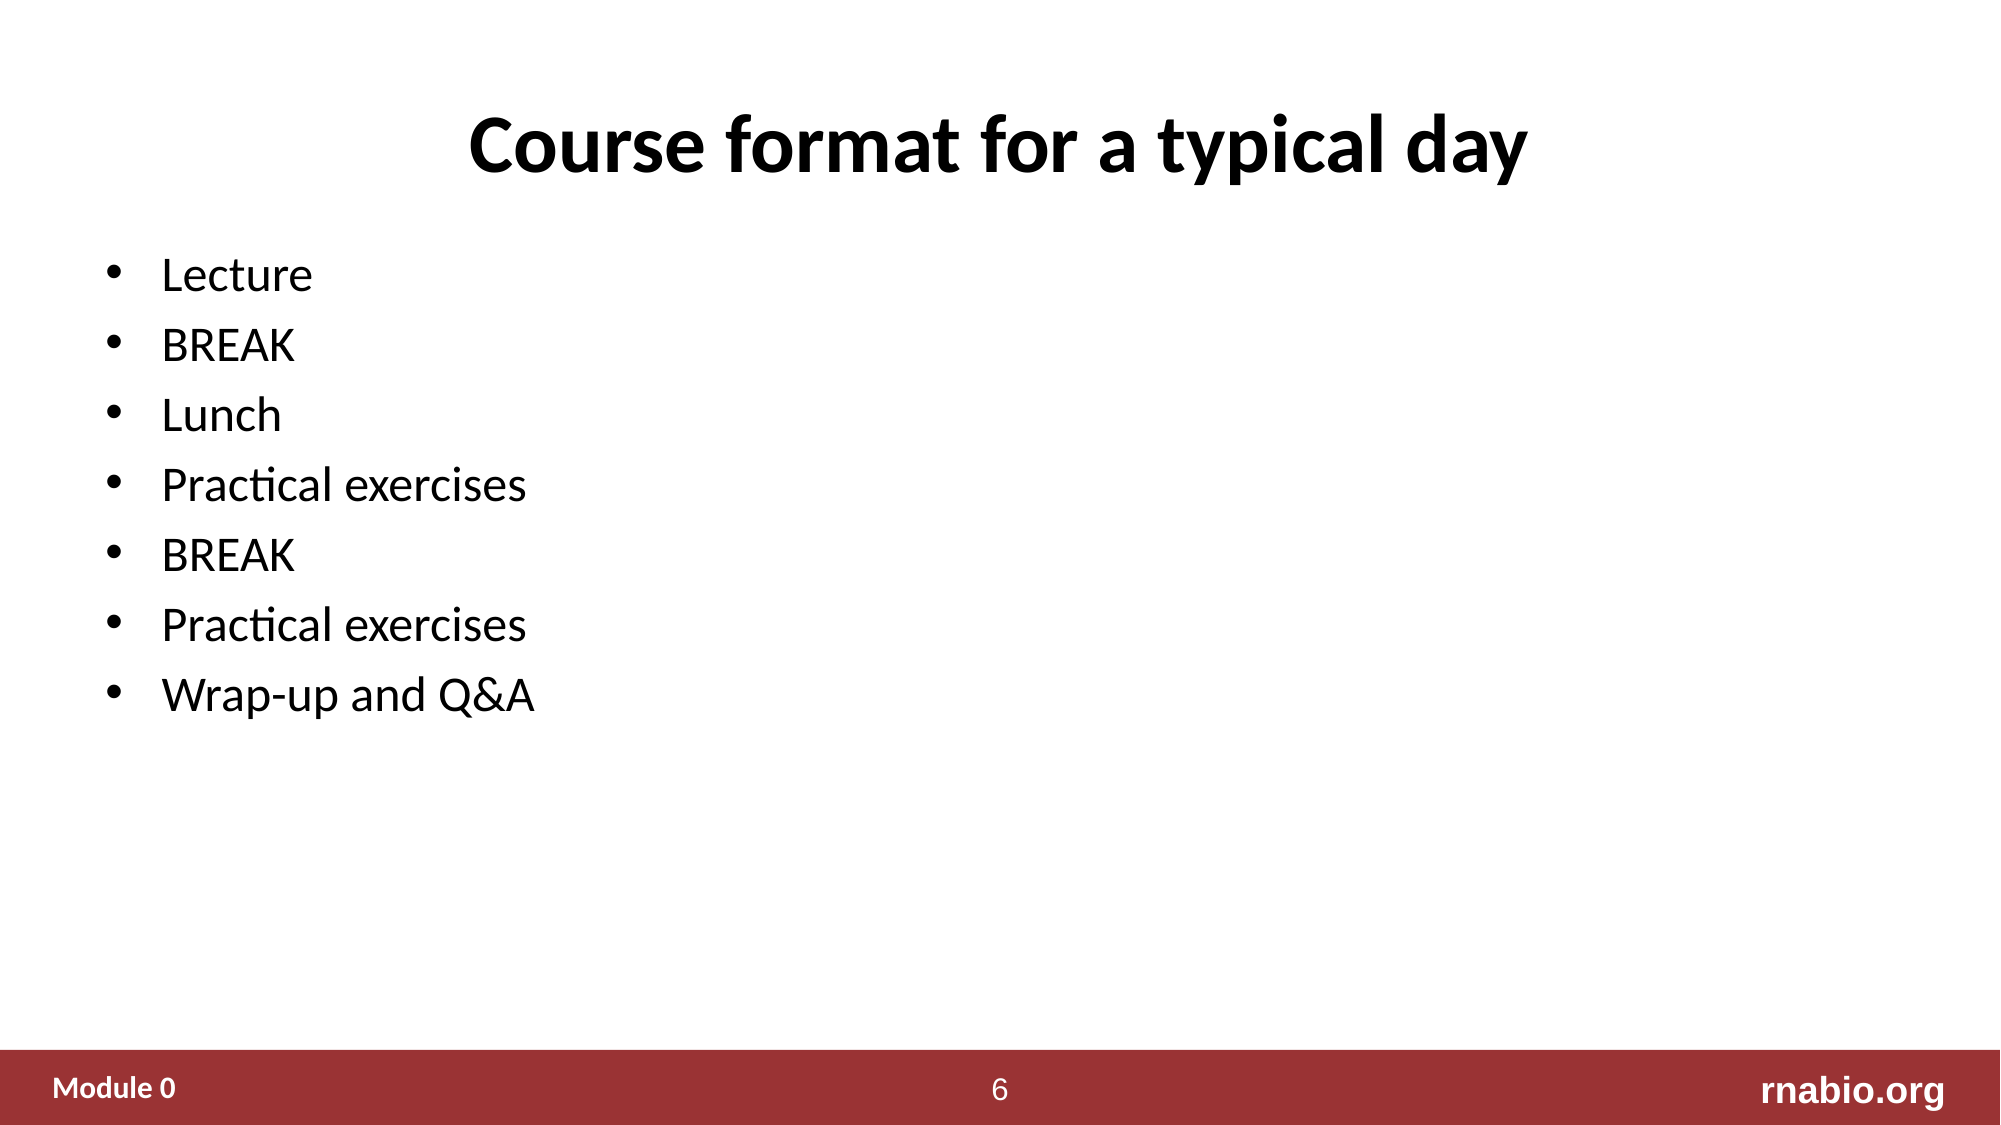

# Course format for a typical day
Lecture
BREAK
Lunch
Practical exercises
BREAK
Practical exercises
Wrap-up and Q&A